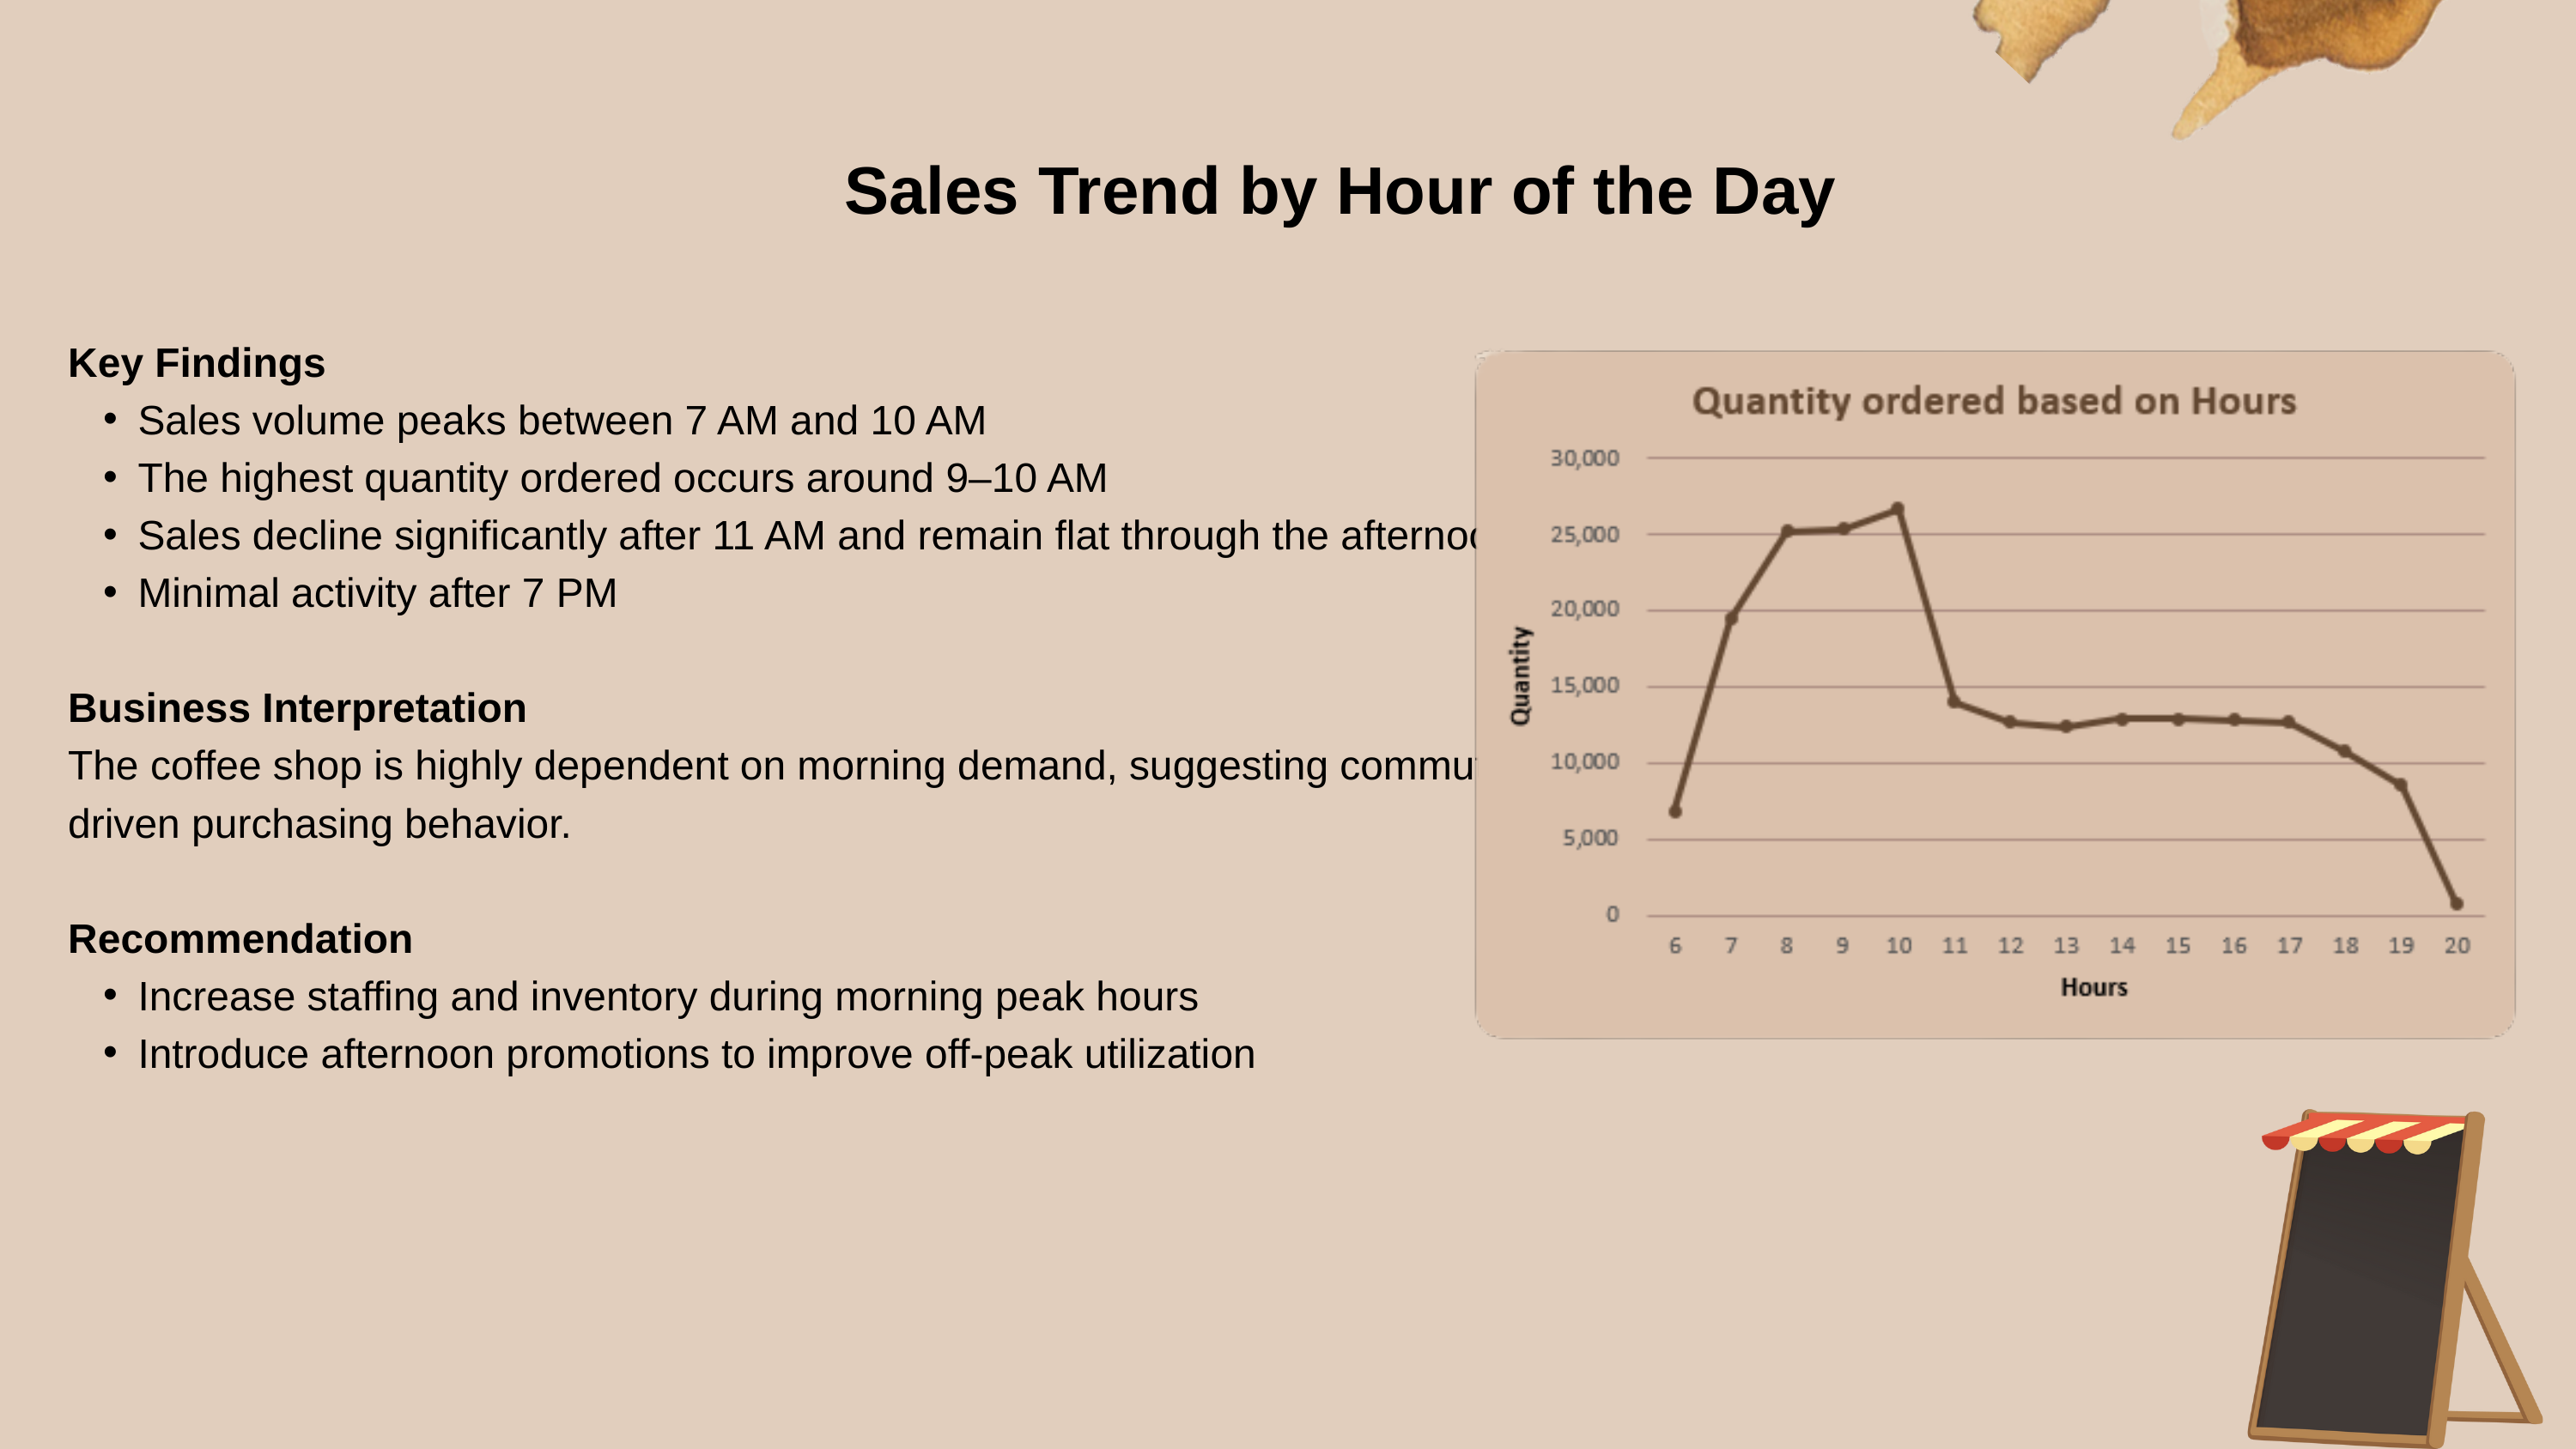

Sales Trend by Hour of the Day
Key Findings
Sales volume peaks between 7 AM and 10 AM
The highest quantity ordered occurs around 9–10 AM
Sales decline significantly after 11 AM and remain flat through the afternoon
Minimal activity after 7 PM

Business Interpretation
The coffee shop is highly dependent on morning demand, suggesting commuter-driven purchasing behavior.

Recommendation
Increase staffing and inventory during morning peak hours
Introduce afternoon promotions to improve off-peak utilization